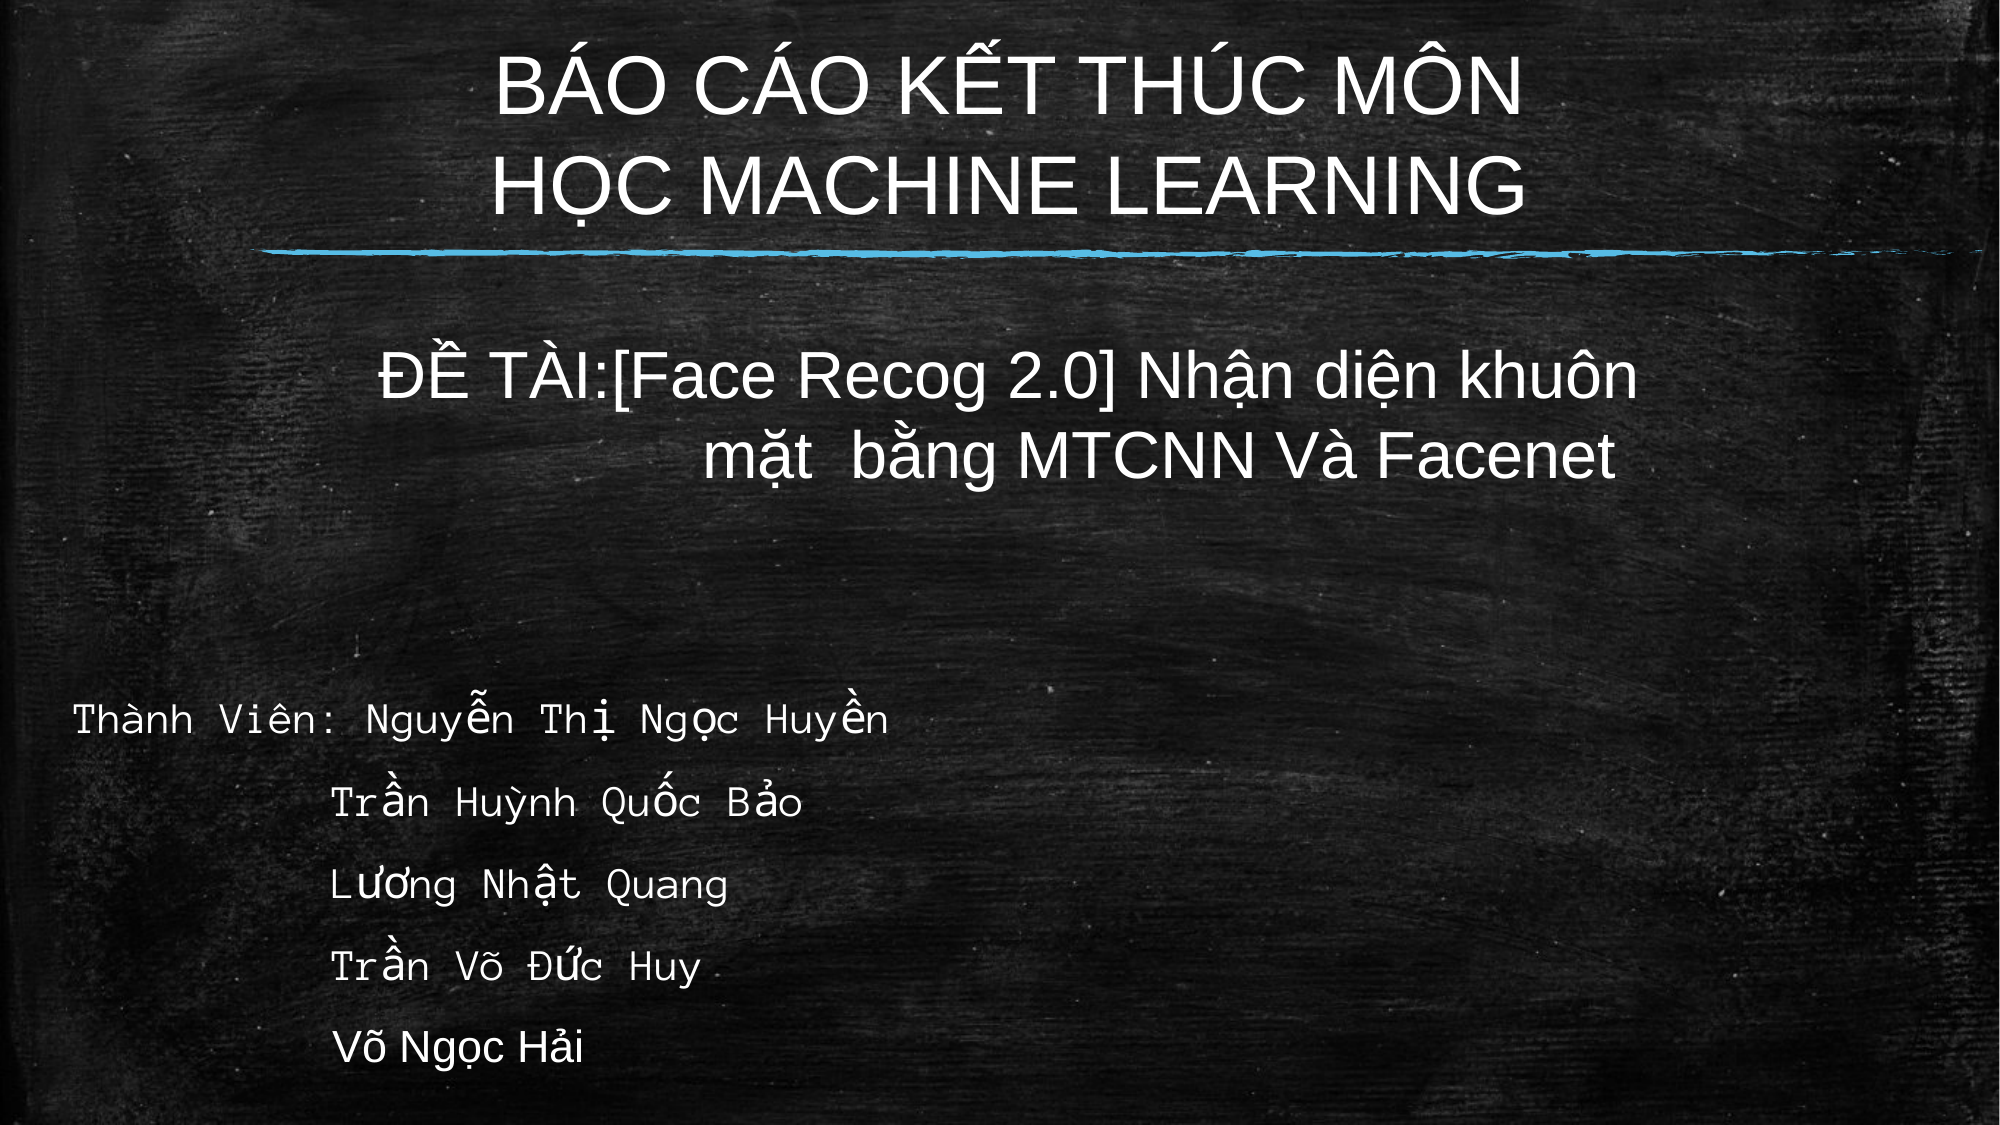

BÁO CÁO KẾT THÚC MÔN HỌC MACHINE LEARNING
ĐỀ TÀI:[Face Recog 2.0] Nhận diện khuôn 		mặt  bằng MTCNN Và Facenet
       Thành Viên: Nguyễn Thị Ngọc Huyền
               	 Trần Huỳnh Quốc Bảo
               	 Lương Nhật Quang
               	 Trần Võ Đức Huy
                              	  Võ Ngọc Hải